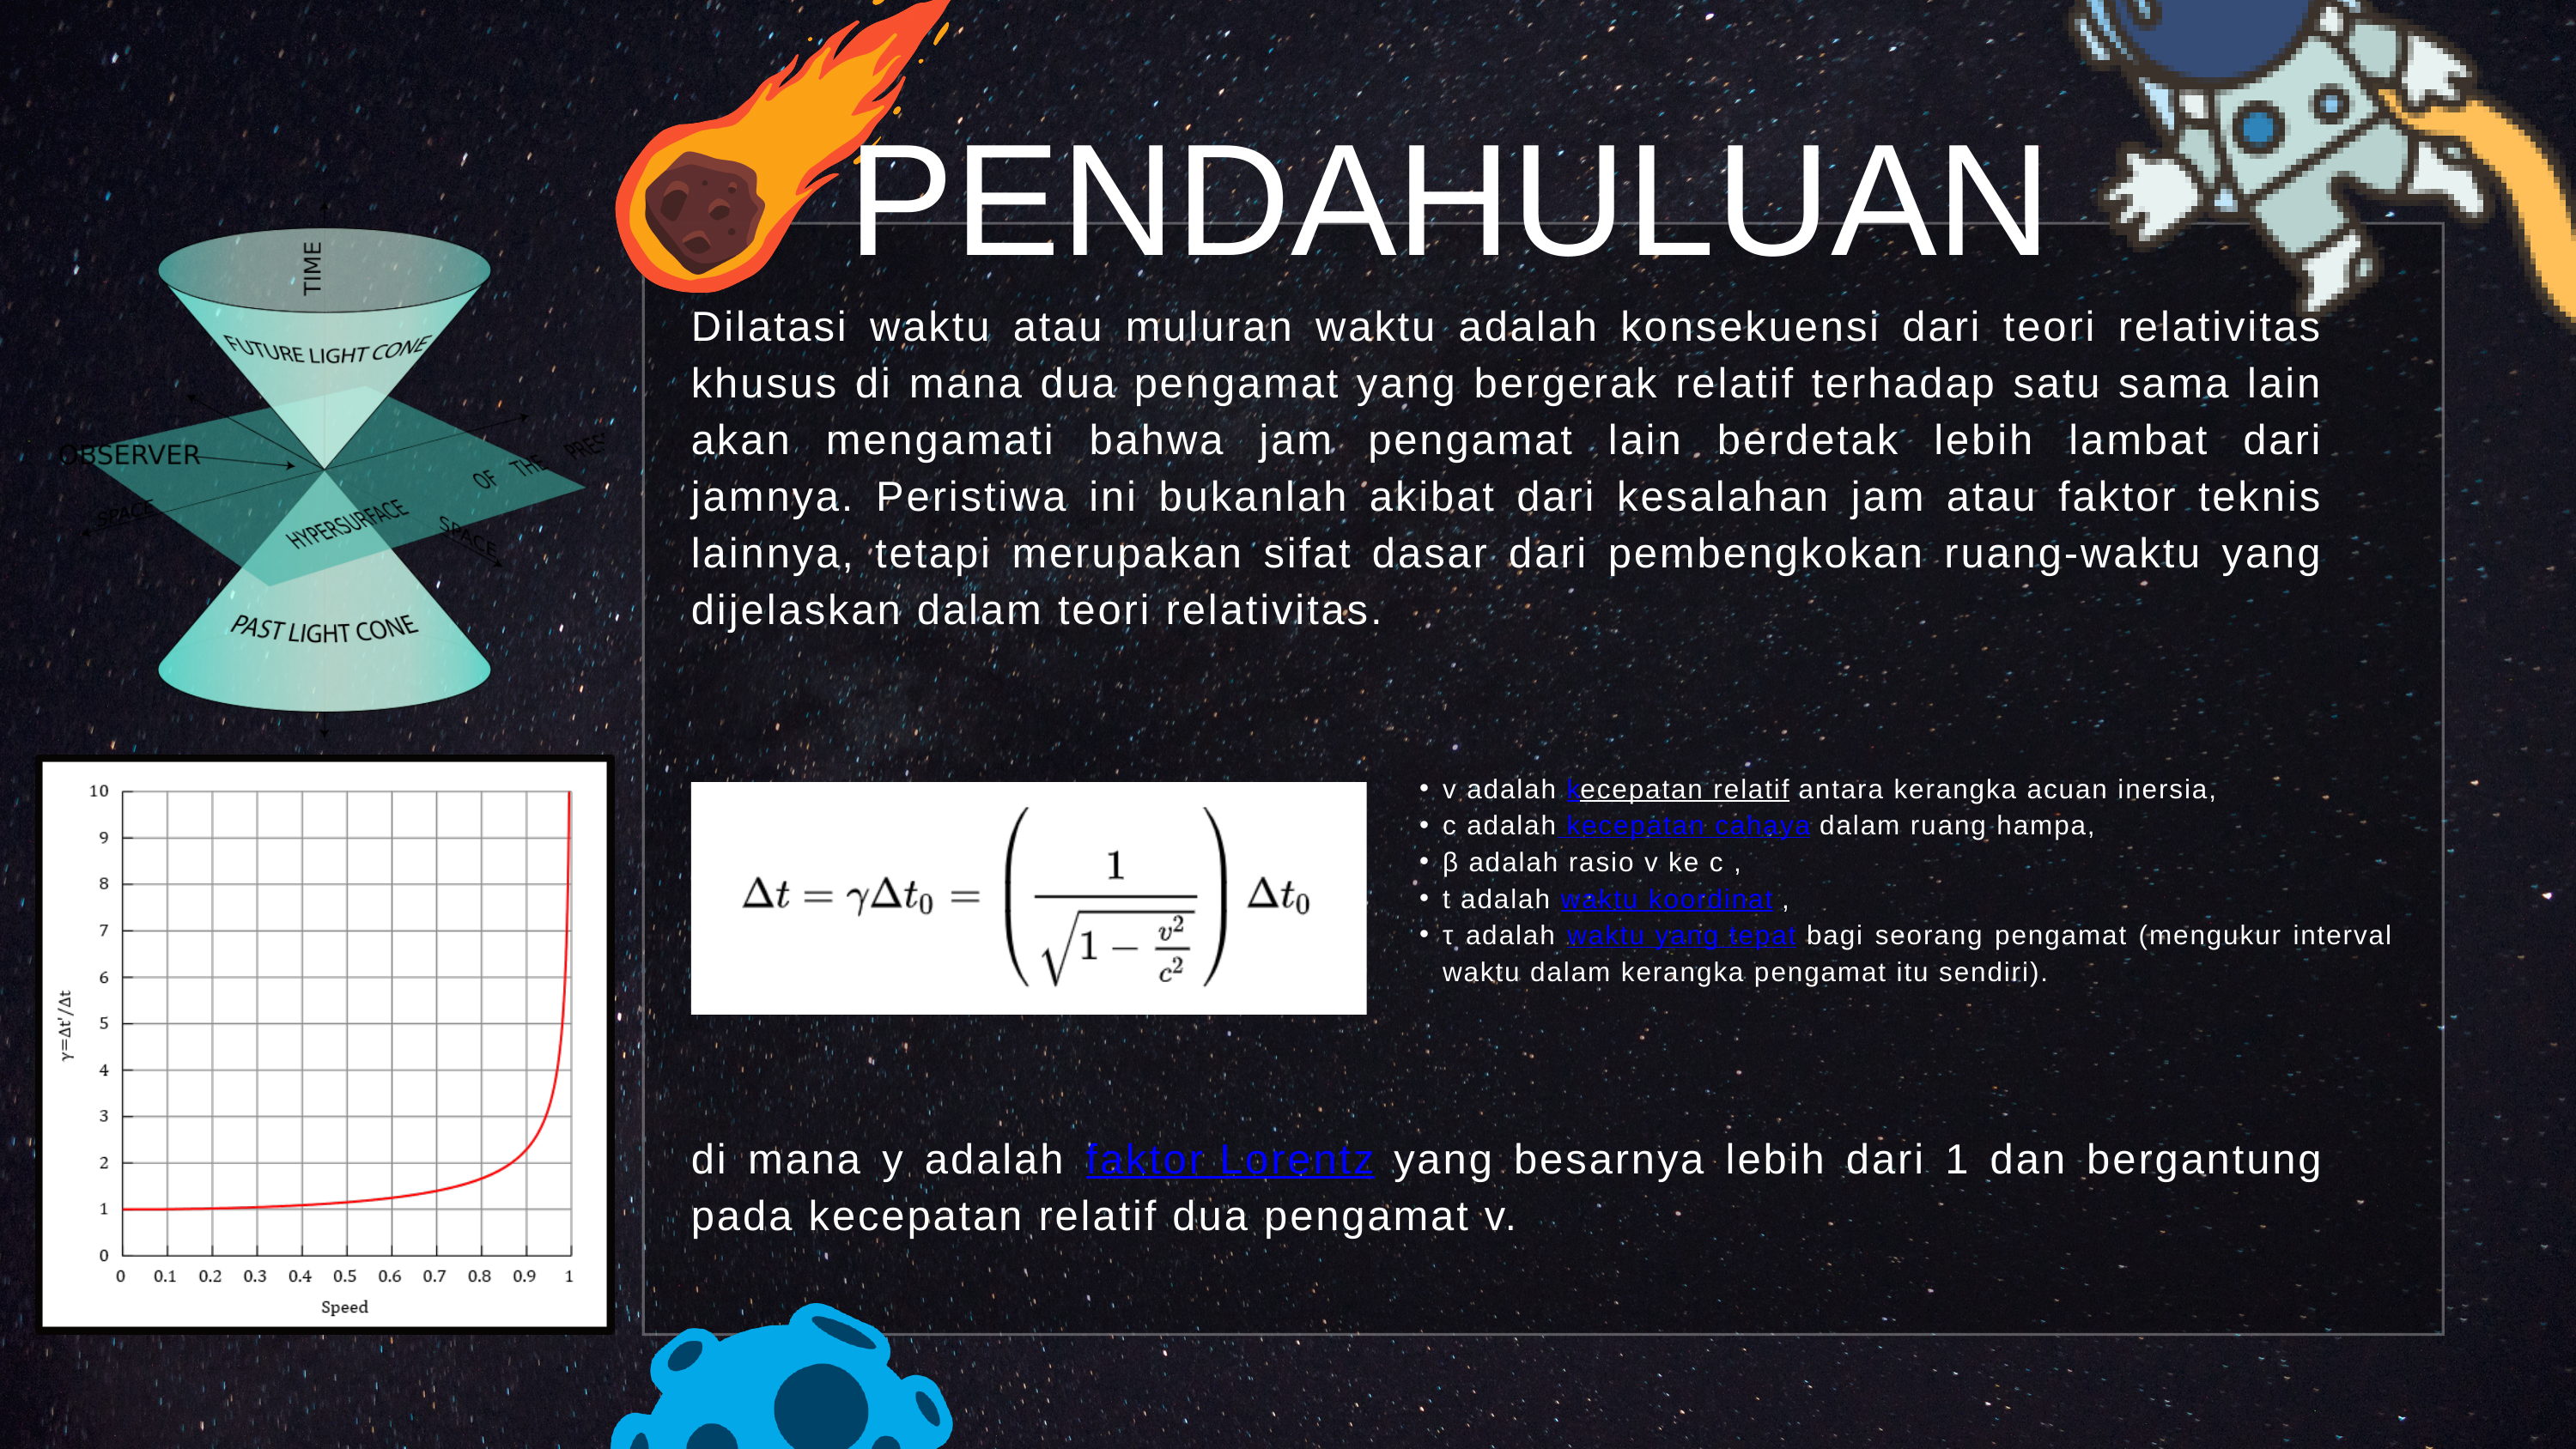

PENDAHULUAN

Dilatasi waktu atau muluran waktu adalah konsekuensi dari teori relativitas khusus di mana dua pengamat yang bergerak relatif terhadap satu sama lain akan mengamati bahwa jam pengamat lain berdetak lebih lambat dari jamnya. Peristiwa ini bukanlah akibat dari kesalahan jam atau faktor teknis lainnya, tetapi merupakan sifat dasar dari pembengkokan ruang-waktu yang dijelaskan dalam teori relativitas.

v adalah kecepatan relatif antara kerangka acuan inersia,
c adalah kecepatan cahaya dalam ruang hampa,
β adalah rasio v ke c ,
t adalah waktu koordinat ,
τ adalah waktu yang tepat bagi seorang pengamat (mengukur interval waktu dalam kerangka pengamat itu sendiri).

di mana y adalah faktor Lorentz yang besarnya lebih dari 1 dan bergantung pada kecepatan relatif dua pengamat v.